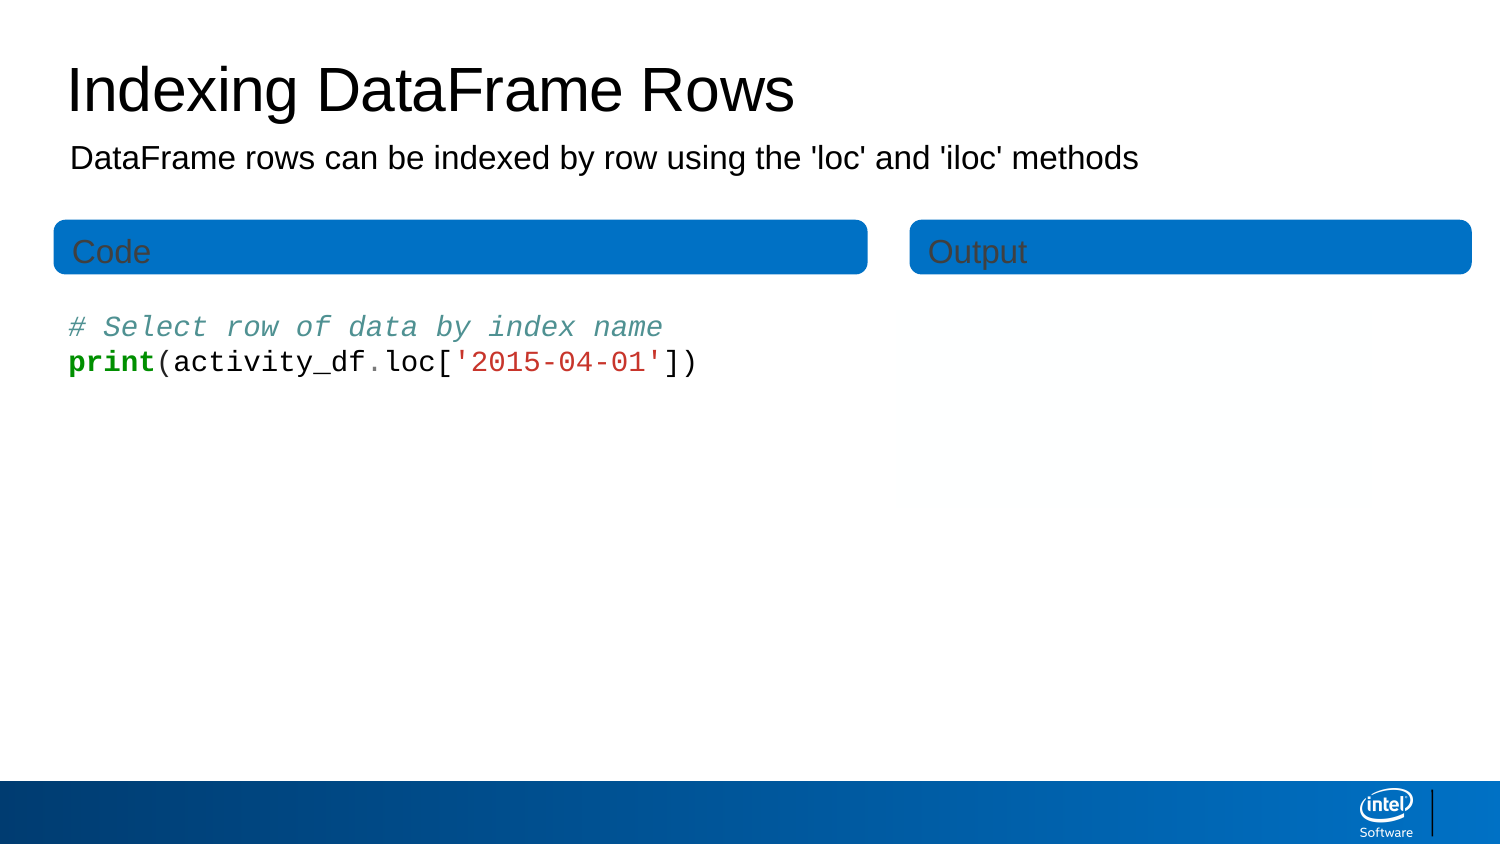

Indexing DataFrame Rows
DataFrame rows can be indexed by row using the 'loc' and 'iloc' methods
Code
Output
# Select row of data by index name
print(activity_df.loc['2015-04-01'])

>>>	Walking 3907.0
	Cycling 2.4
	Name: 2015-04-01,
	dtype: float64